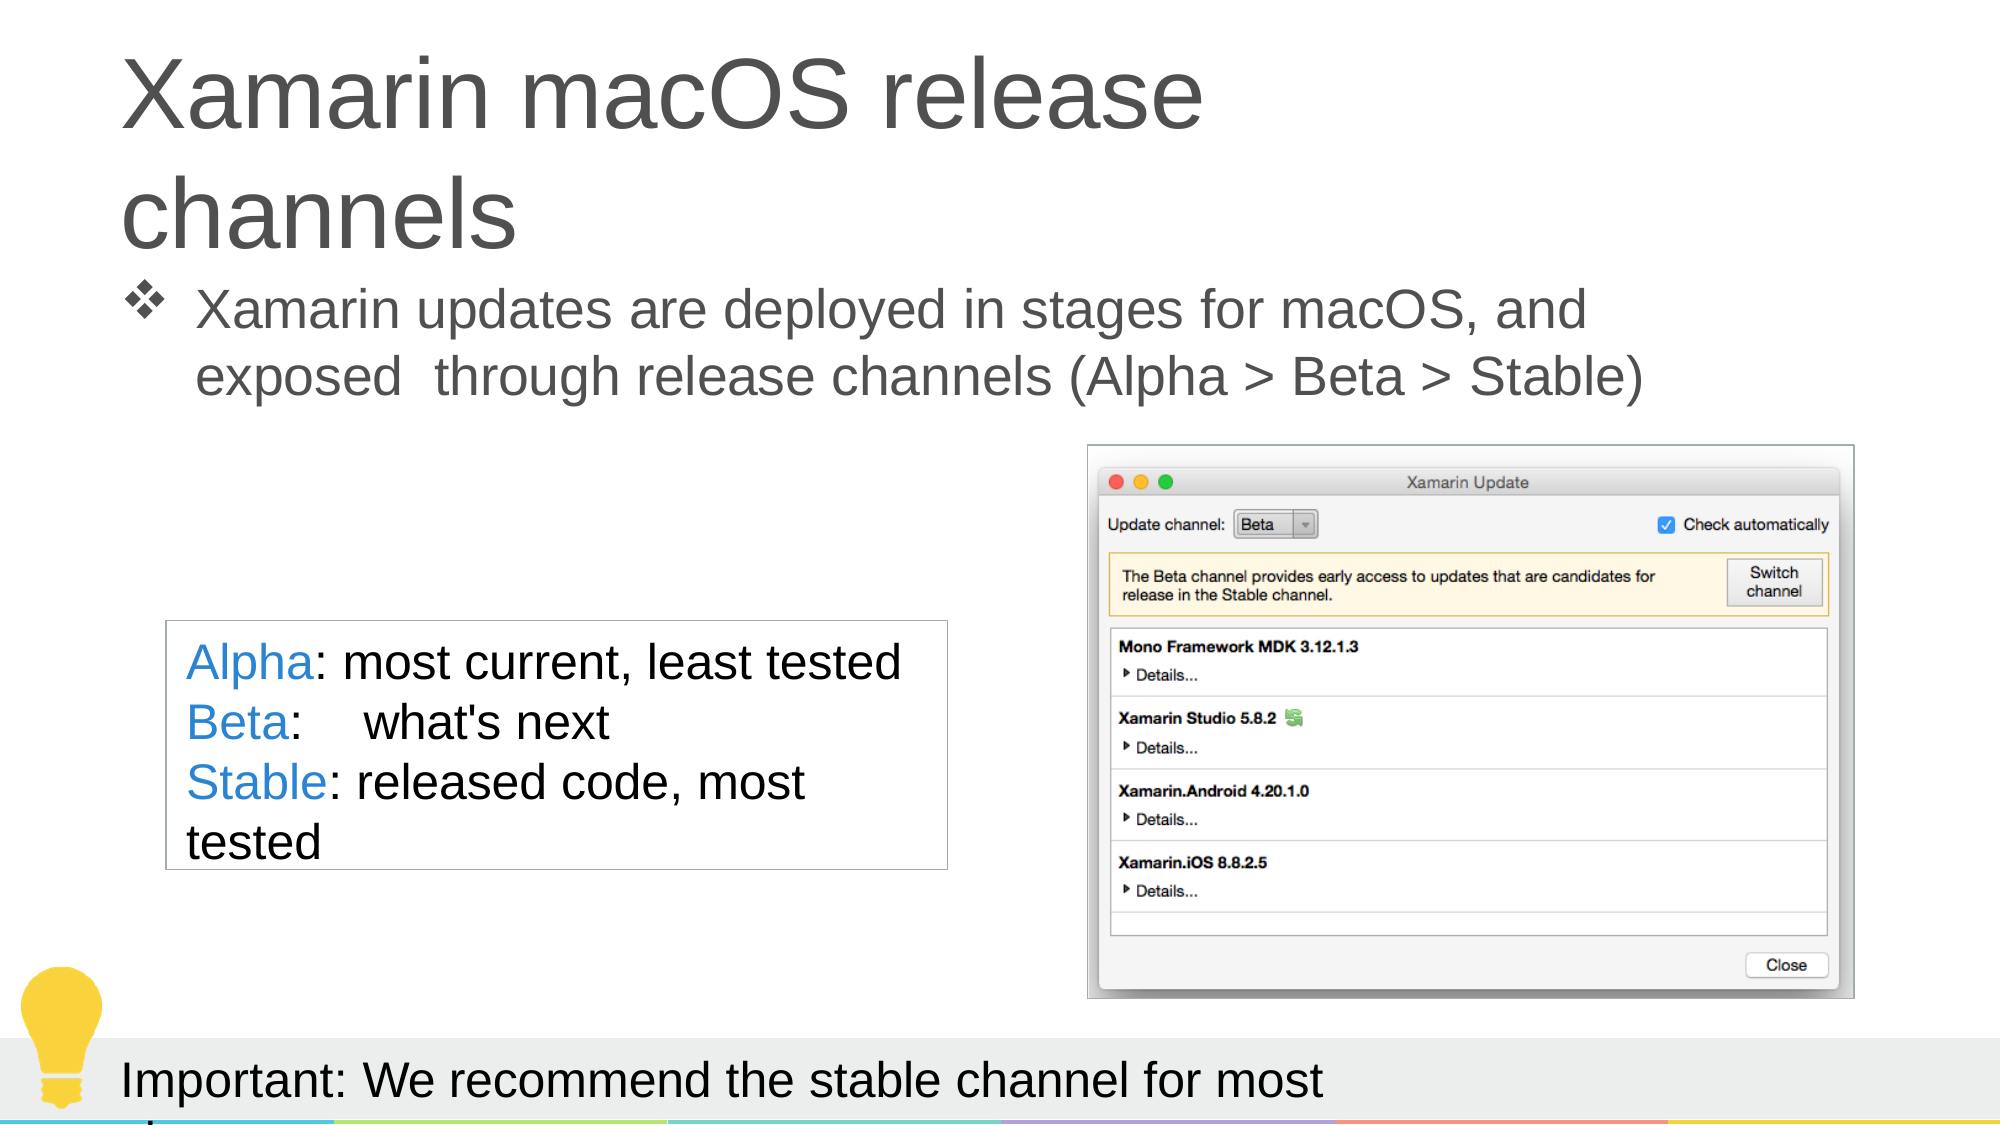

# Xamarin macOS release channels
Xamarin updates are deployed in stages for macOS, and exposed  through release channels (Alpha > Beta > Stable)

Alpha: most current, least tested
Beta:	what's next
Stable: released code, most tested

Important: We recommend the stable channel for most classes